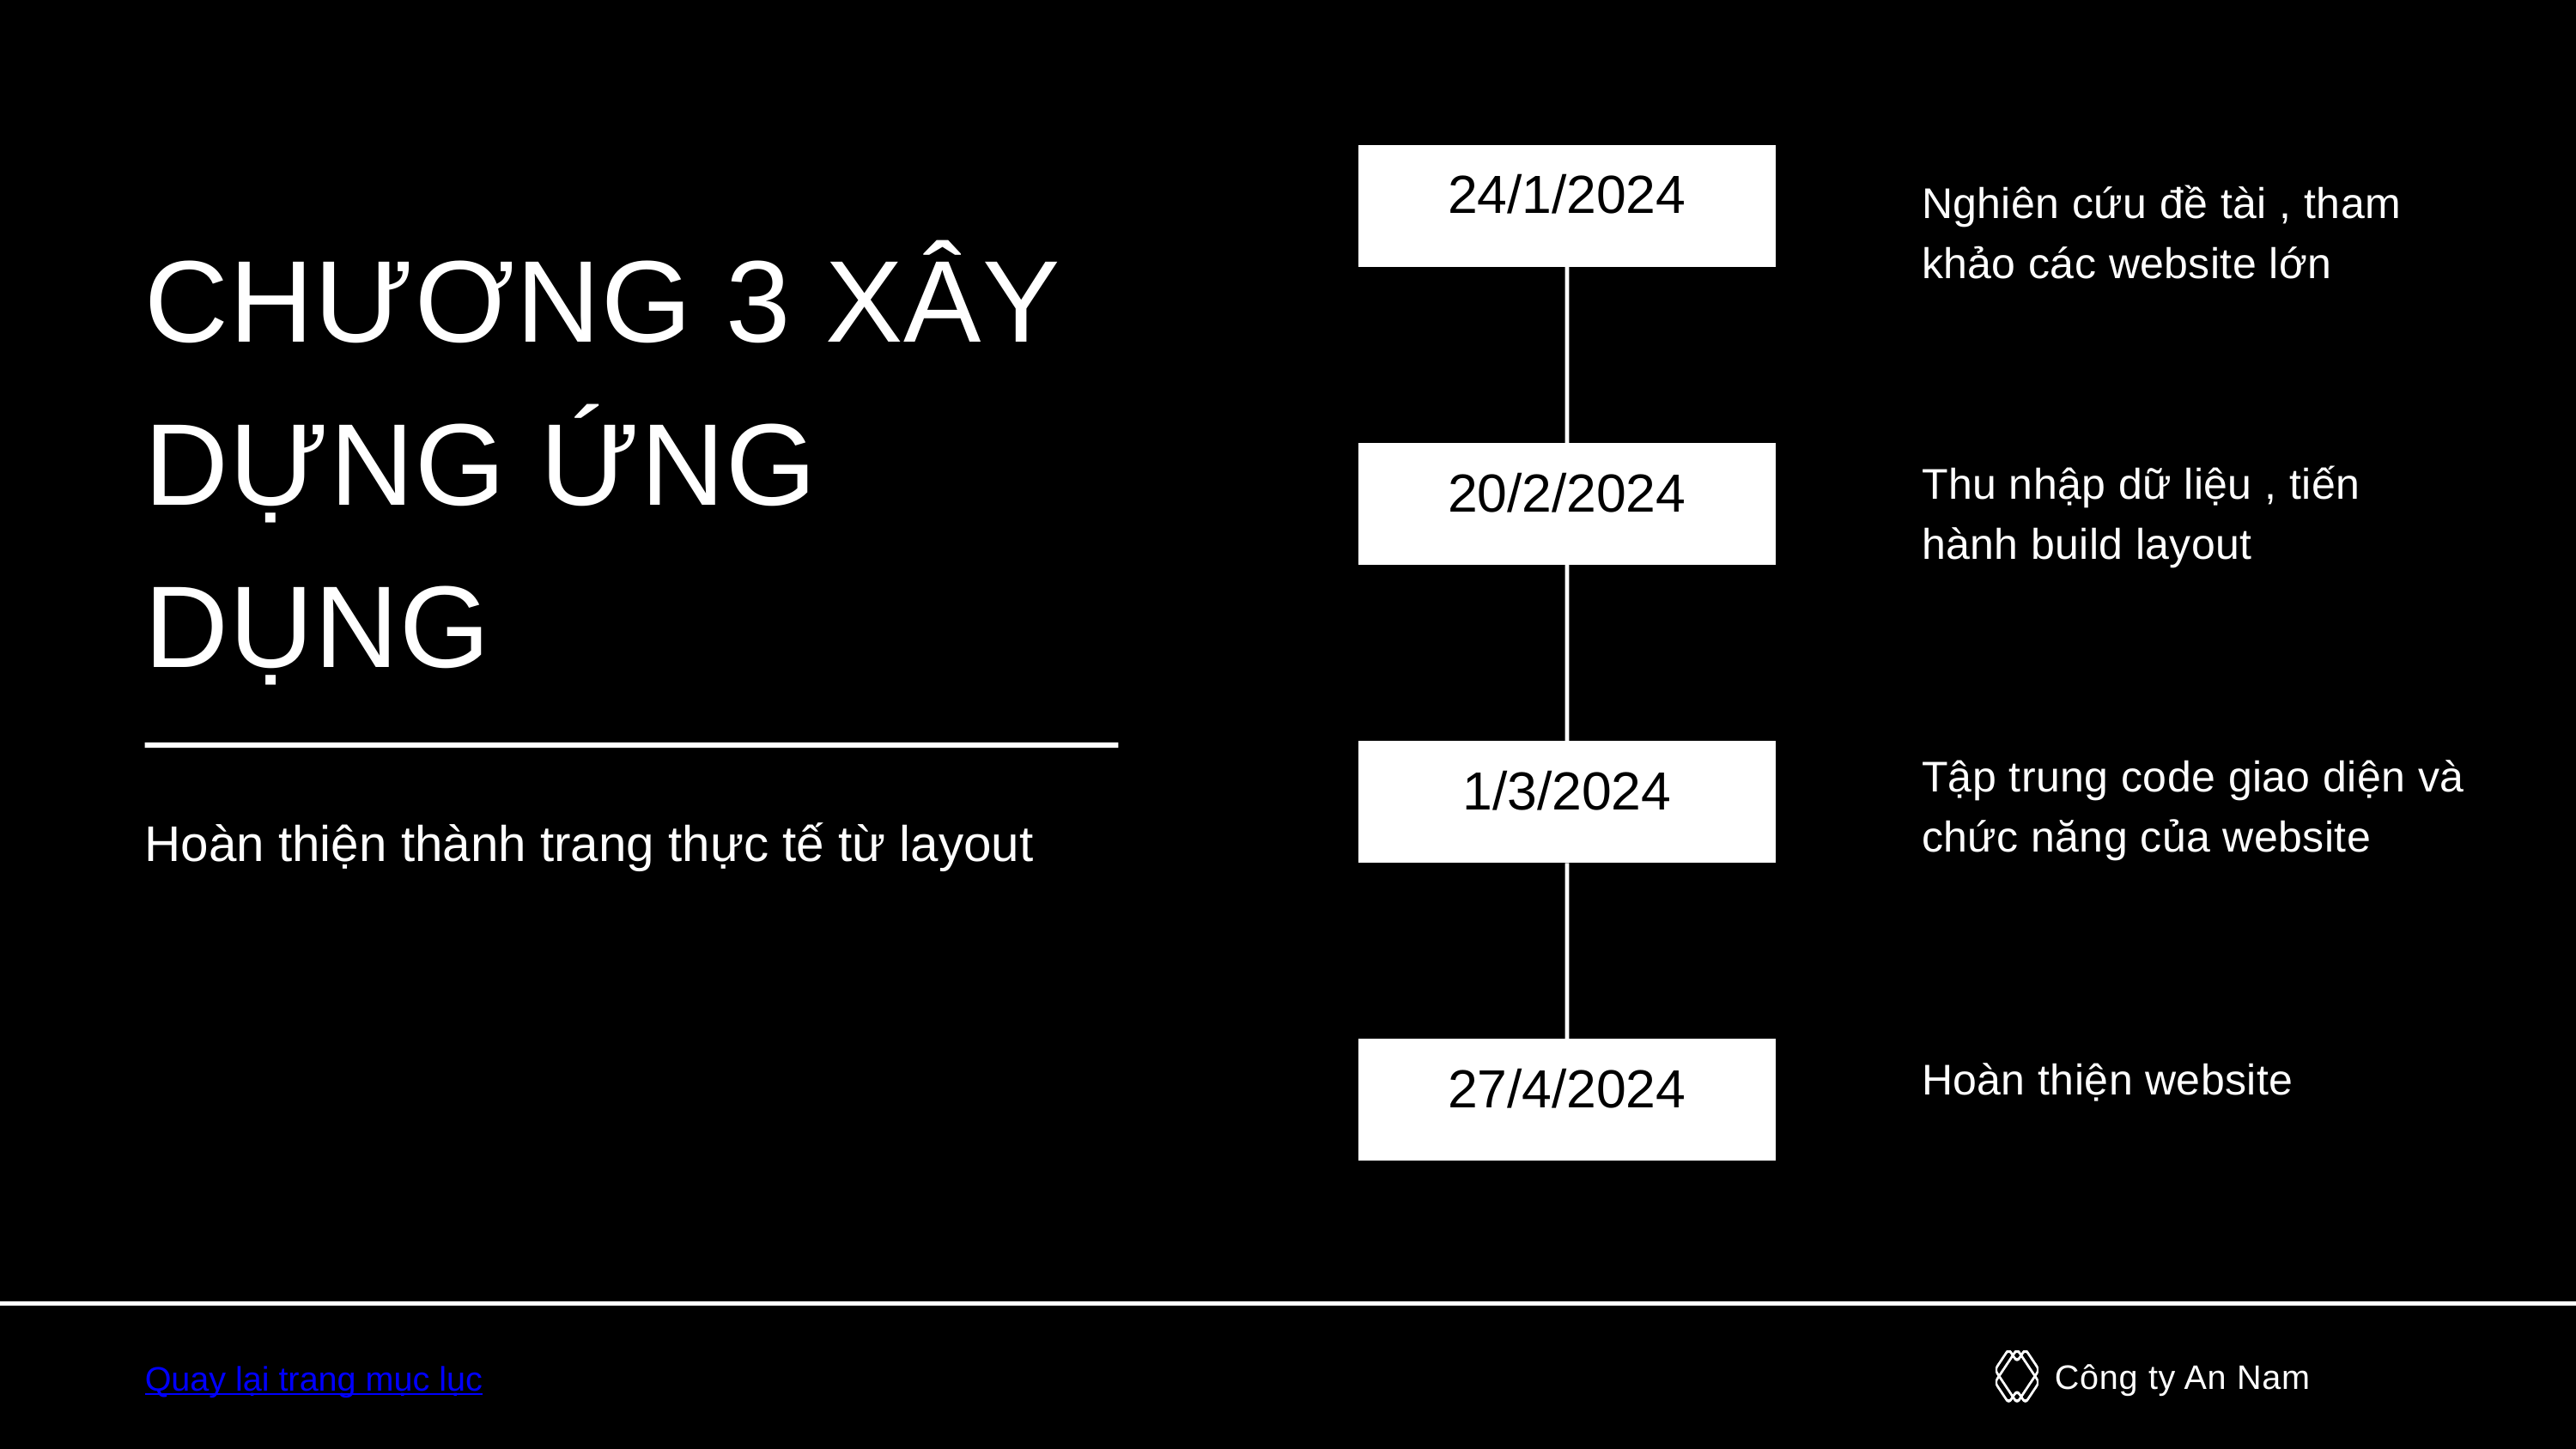

24/1/2024
Nghiên cứu đề tài , tham khảo các website lớn
CHƯƠNG 3 XÂY DỰNG ỨNG DỤNG

Hoàn thiện thành trang thực tế từ layout

20/2/2024
Thu nhập dữ liệu , tiến hành build layout

Tập trung code giao diện và chức năng của website

1/3/2024

27/4/2024
Hoàn thiện website

Công ty An Nam
Quay lại trang mục lục